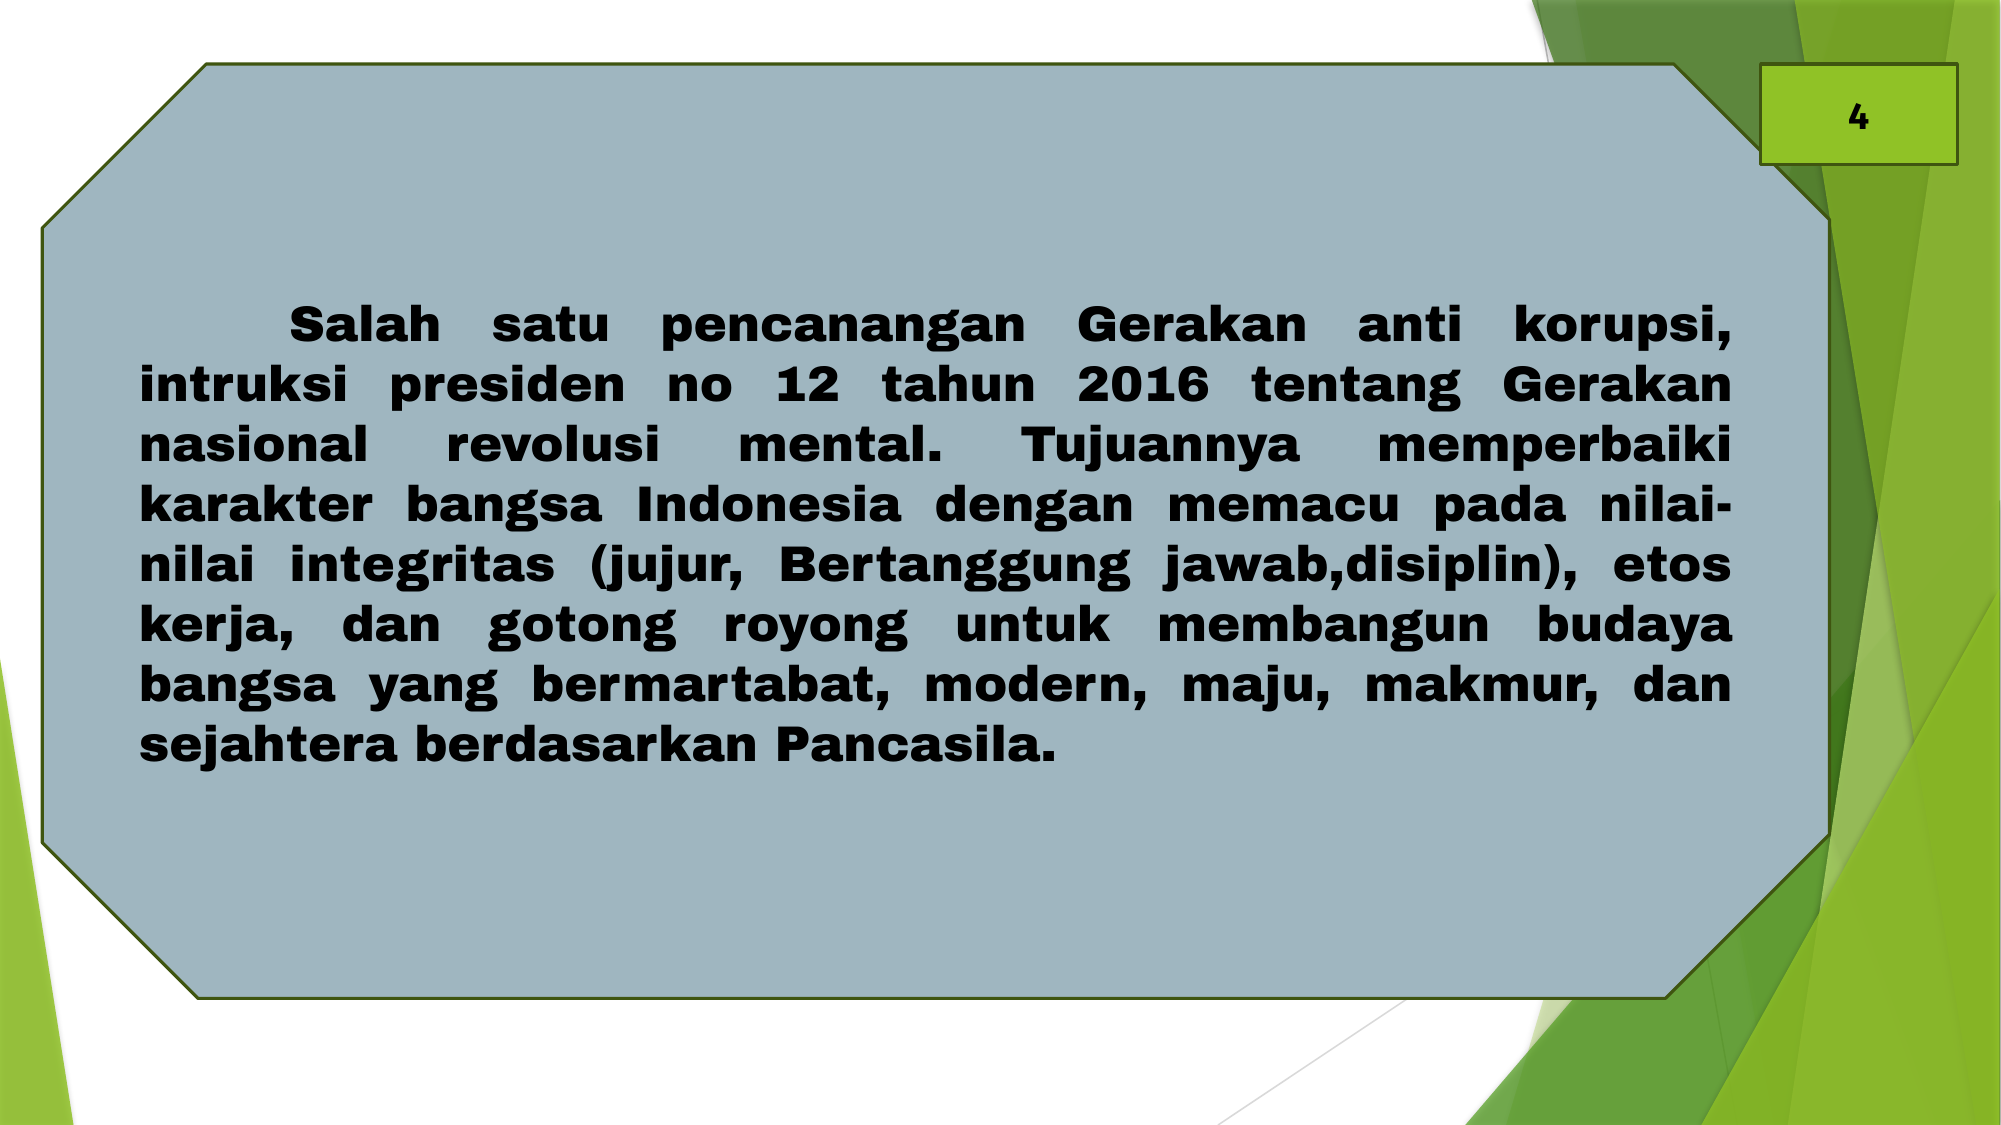

Salah satu pencanangan Gerakan anti korupsi, intruksi presiden no 12 tahun 2016 tentang Gerakan nasional revolusi mental. Tujuannya memperbaiki karakter bangsa Indonesia dengan memacu pada nilai-nilai integritas (jujur, Bertanggung jawab,disiplin), etos kerja, dan gotong royong untuk membangun budaya bangsa yang bermartabat, modern, maju, makmur, dan sejahtera berdasarkan Pancasila.
4